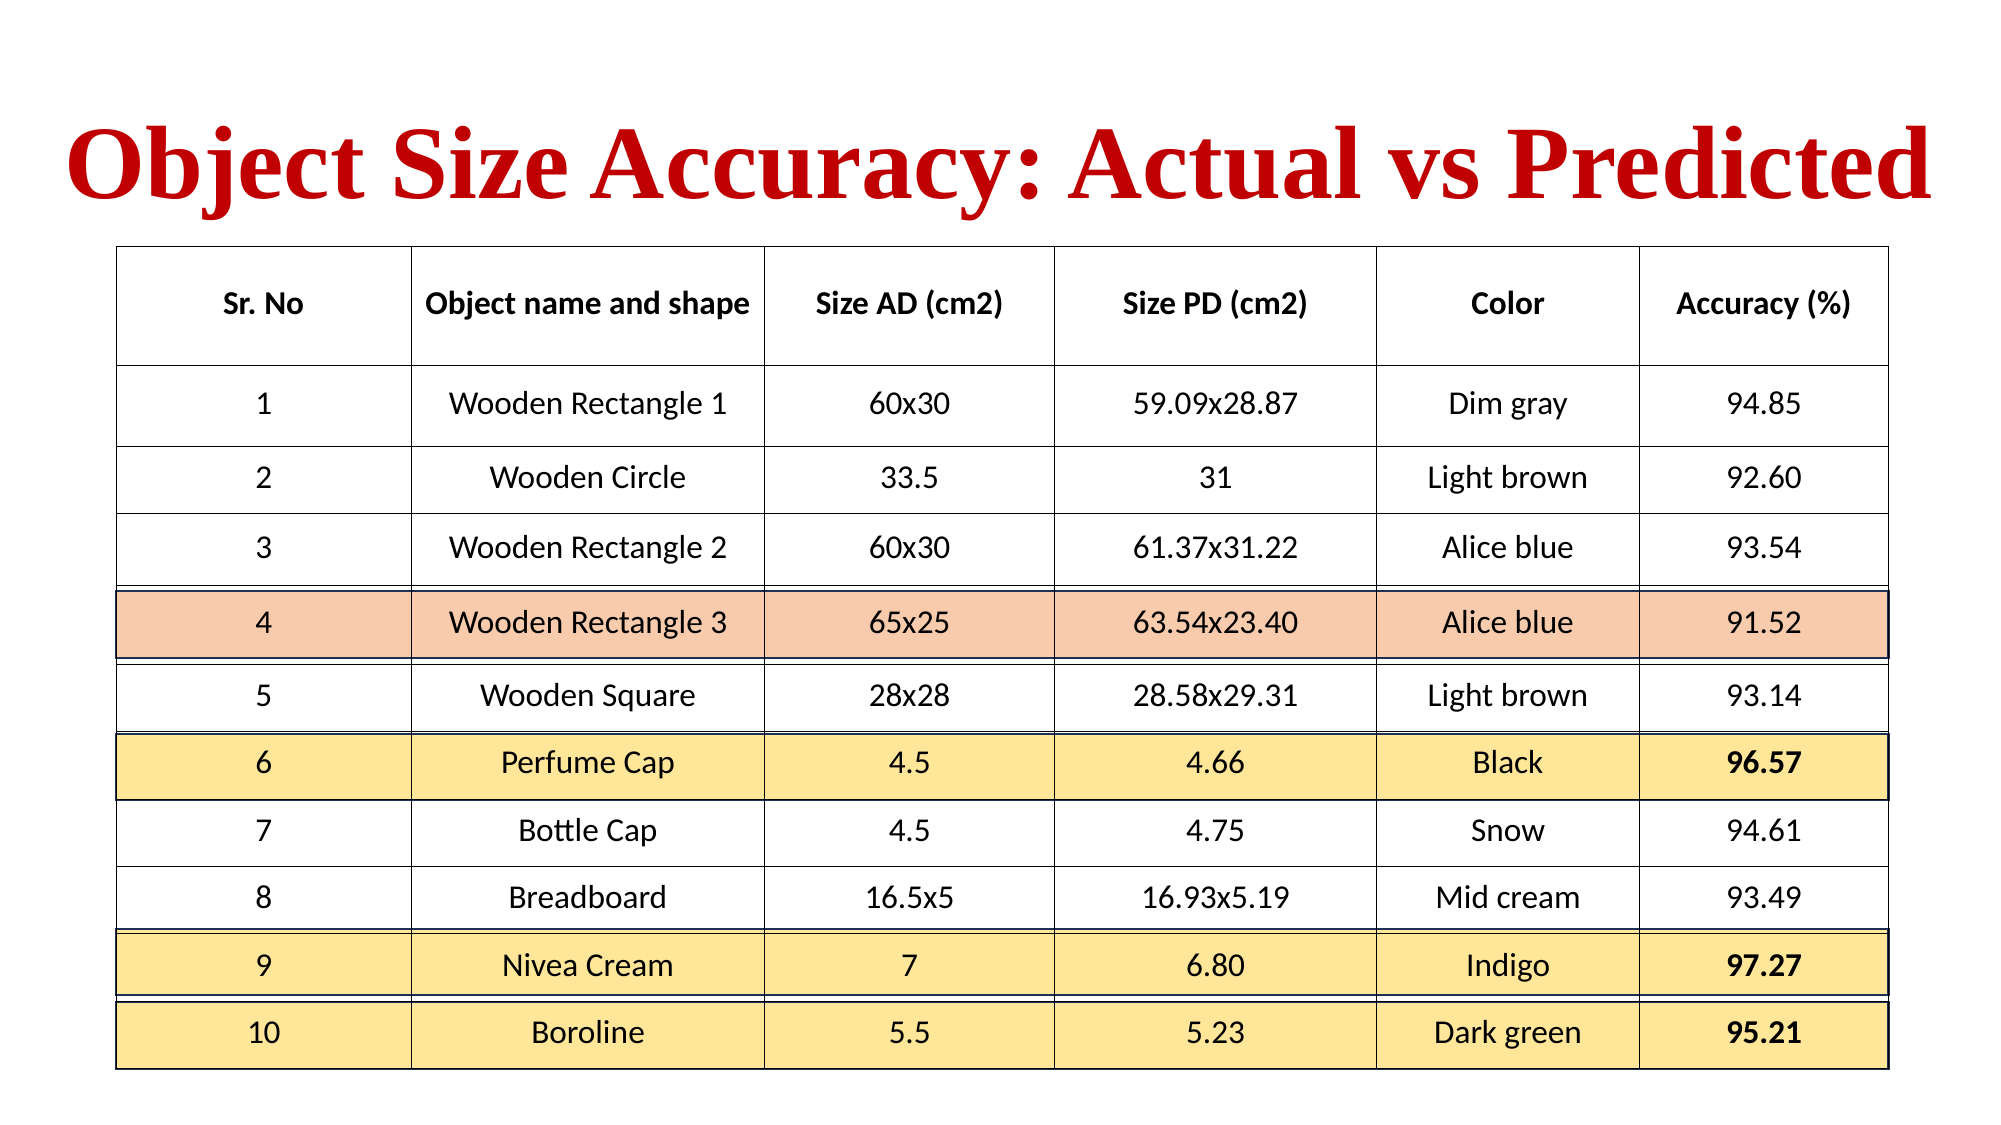

# Object Size Accuracy: Actual vs Predicted
| Sr. No | Object name and shape | Size AD (cm2) | Size PD (cm2) | Color | Accuracy (%) |
| --- | --- | --- | --- | --- | --- |
| 1 | Wooden Rectangle 1 | 60x30 | 59.09x28.87 | Dim gray | 94.85 |
| 2 | Wooden Circle | 33.5 | 31 | Light brown | 92.60 |
| 3 | Wooden Rectangle 2 | 60x30 | 61.37x31.22 | Alice blue | 93.54 |
| 4 | Wooden Rectangle 3 | 65x25 | 63.54x23.40 | Alice blue | 91.52 |
| 5 | Wooden Square | 28x28 | 28.58x29.31 | Light brown | 93.14 |
| 6 | Perfume Cap | 4.5 | 4.66 | Black | 96.57 |
| 7 | Bottle Cap | 4.5 | 4.75 | Snow | 94.61 |
| 8 | Breadboard | 16.5x5 | 16.93x5.19 | Mid cream | 93.49 |
| 9 | Nivea Cream | 7 | 6.80 | Indigo | 97.27 |
| 10 | Boroline | 5.5 | 5.23 | Dark green | 95.21 |